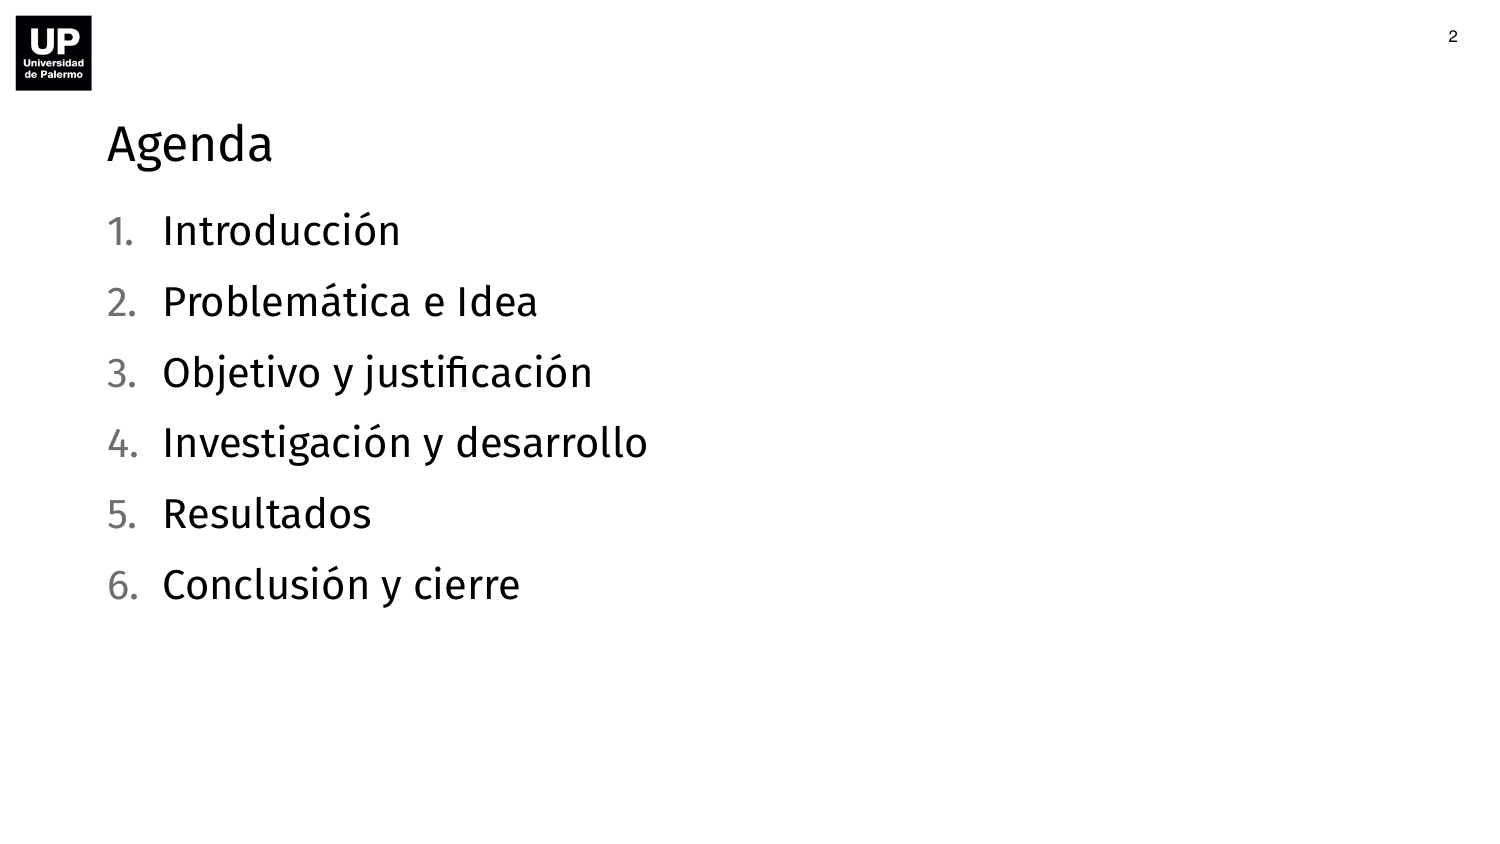

# Agenda
Introducción
Problemática e Idea
Objetivo y justificación
Investigación y desarrollo
Resultados
Conclusión y cierre